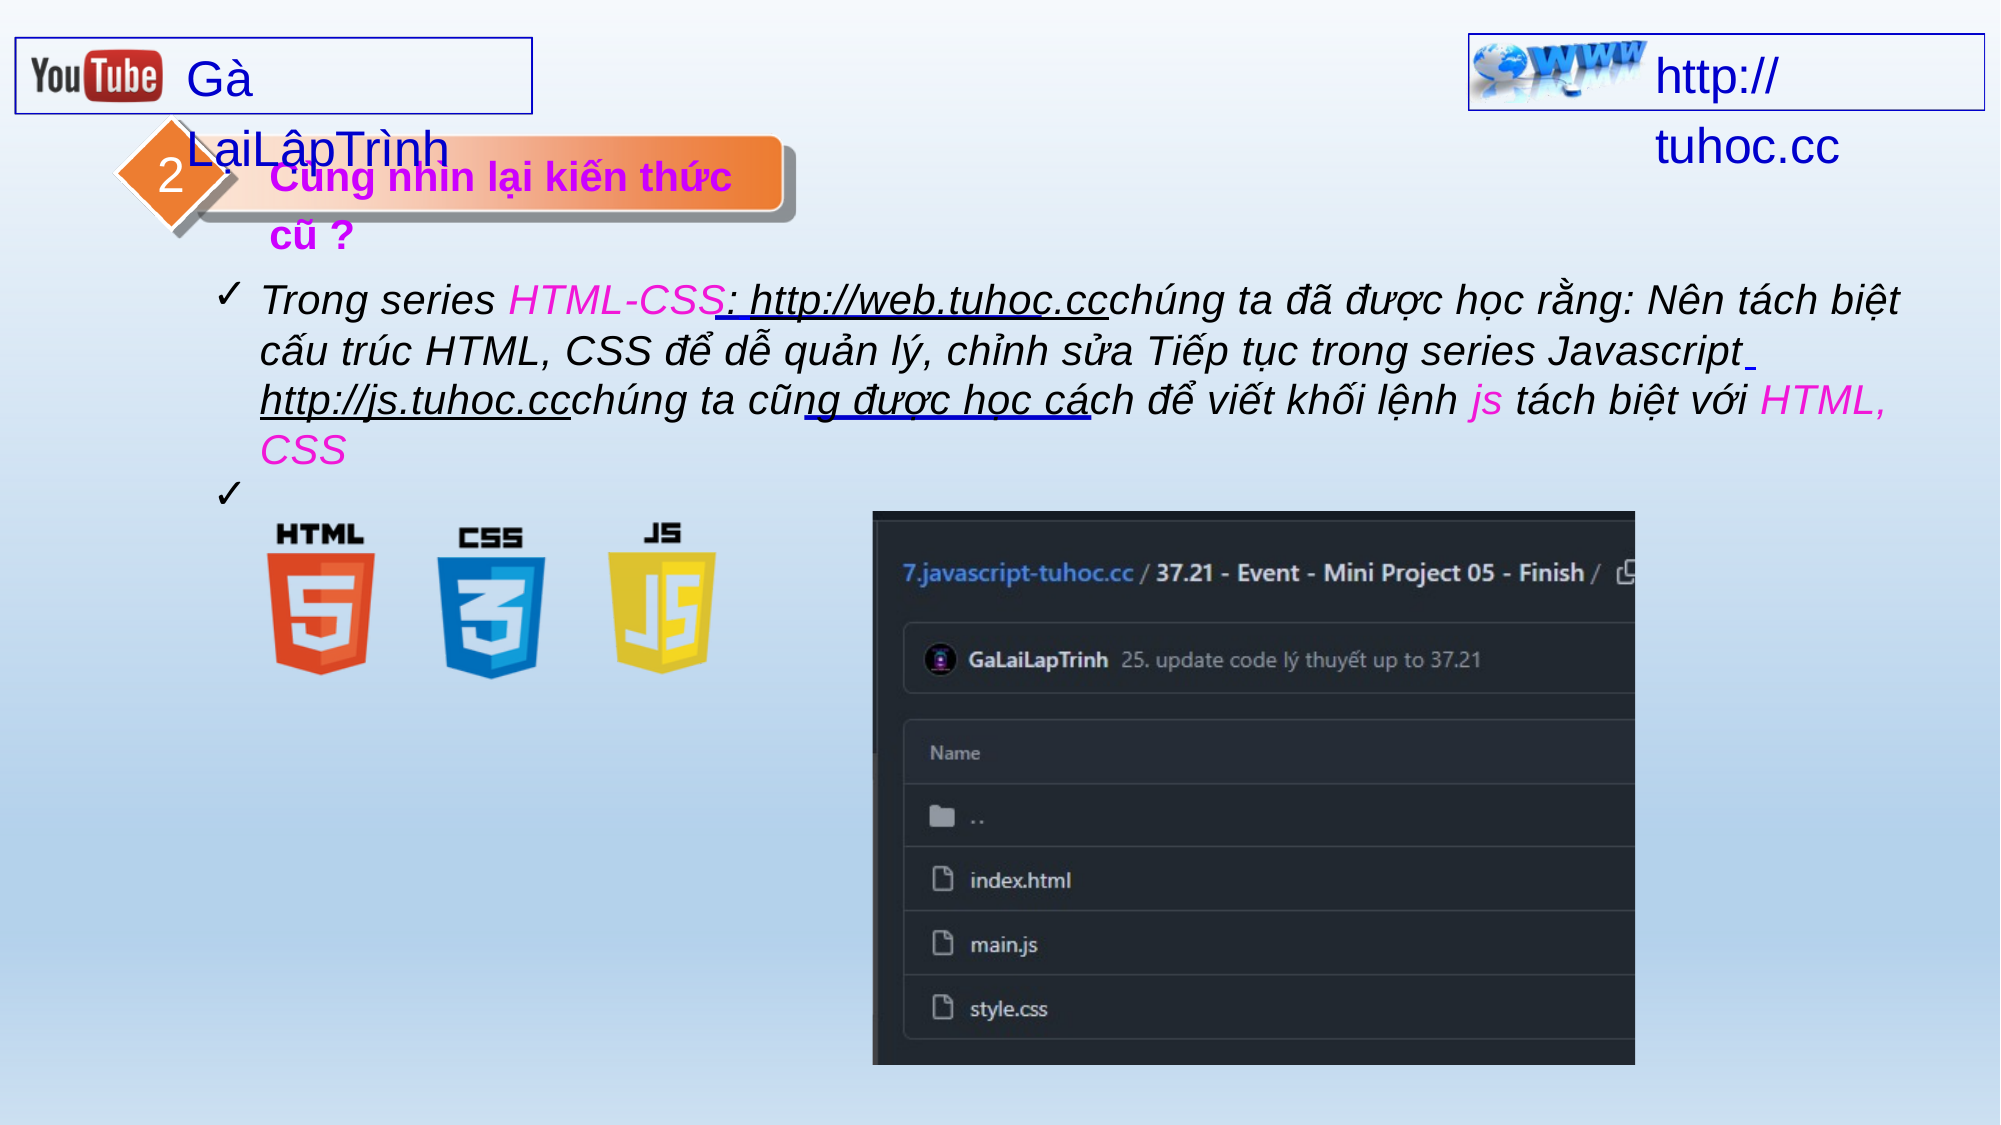

http:// tuhoc.cc

Gà LạiLậpTrình

2
Cùng nhìn lại kiến thức cũ ?

✓ ✓
Trong series HTML-CSS: http://web.tuhoc.ccchúng ta đã được học rằng: Nên tách biệt cấu trúc HTML, CSS để dễ quản lý, chỉnh sửa Tiếp tục trong series Javascript http://js.tuhoc.ccchúng ta cũng được học cách để viết khối lệnh js tách biệt với HTML, CSS